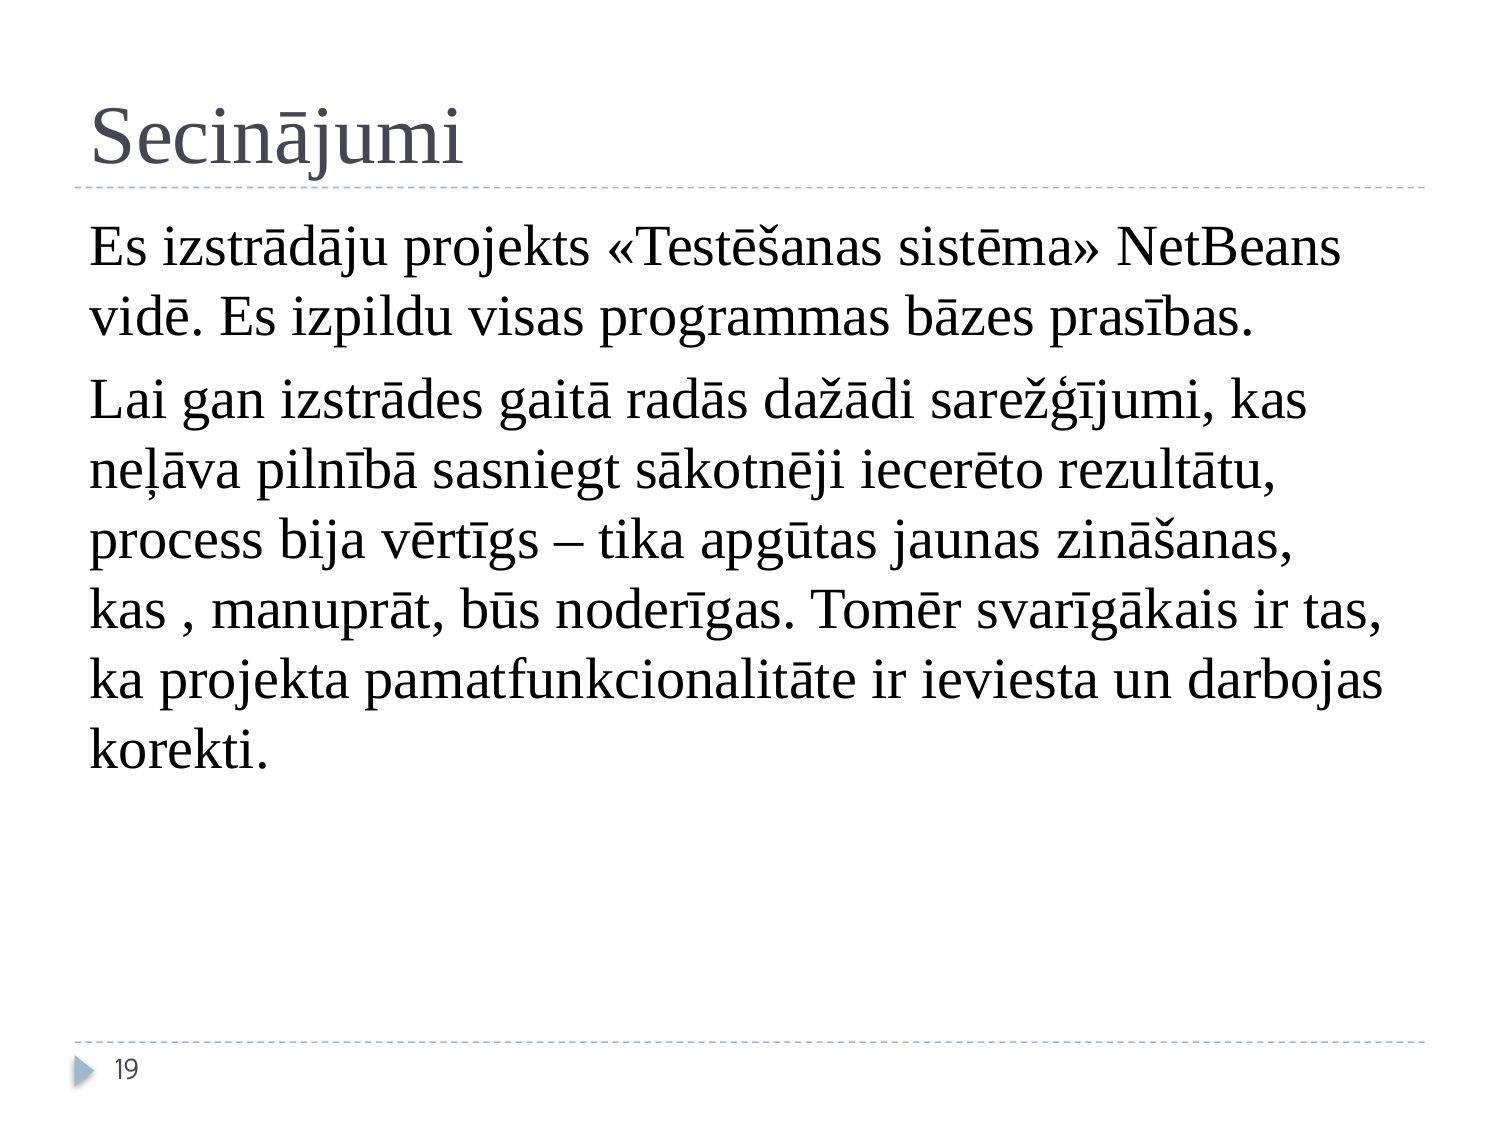

# Secinājumi
Es izstrādāju projekts «Testēšanas sistēma» NetBeans vidē. Es izpildu visas programmas bāzes prasības.
Lai gan izstrādes gaitā radās dažādi sarežģījumi, kas neļāva pilnībā sasniegt sākotnēji iecerēto rezultātu, process bija vērtīgs – tika apgūtas jaunas zināšanas, kas , manuprāt, būs noderīgas. Tomēr svarīgākais ir tas, ka projekta pamatfunkcionalitāte ir ieviesta un darbojas korekti.
19